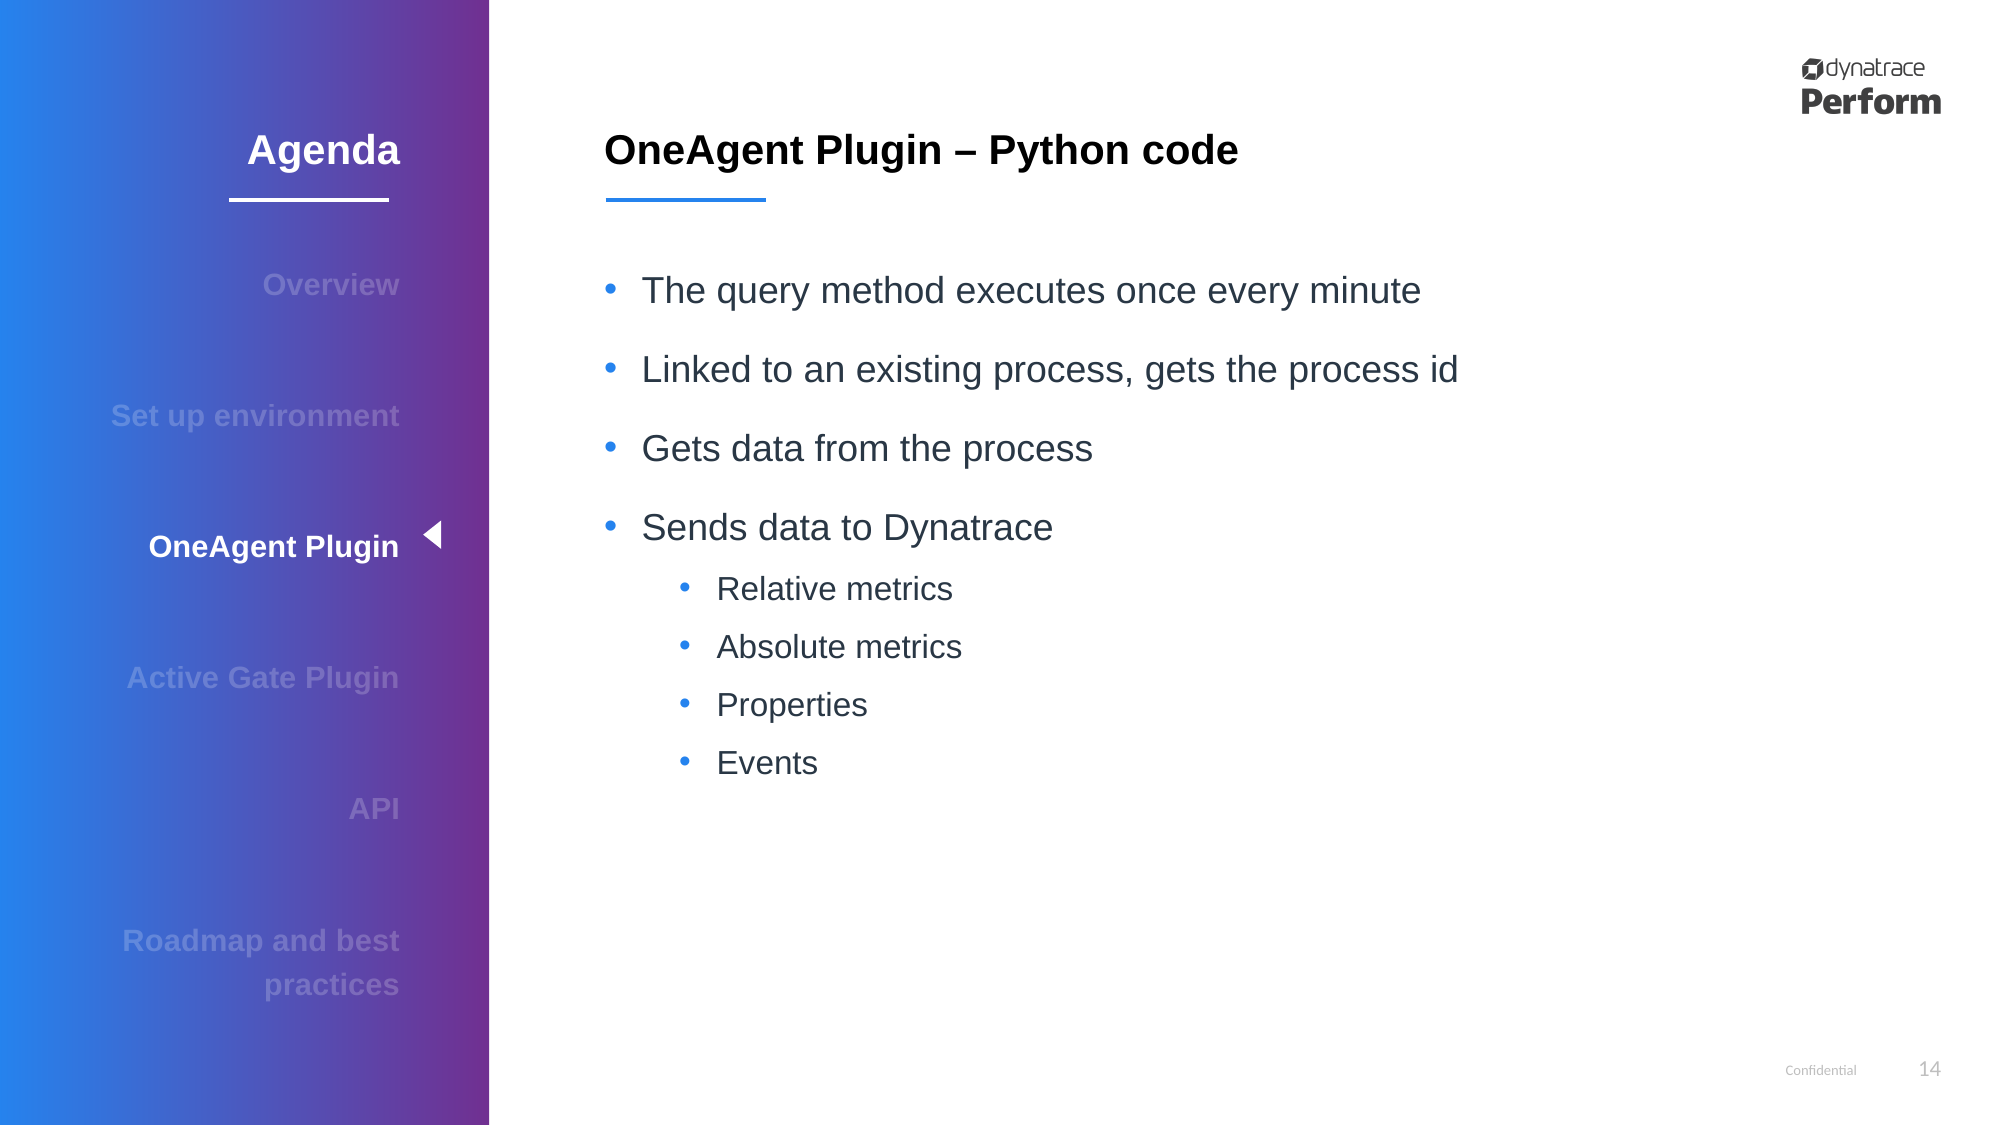

Agenda
# OneAgent Plugin – Python code
Overview
Set up environment
OneAgent Plugin
Active Gate Plugin
API
Roadmap and best practices
The query method executes once every minute
Linked to an existing process, gets the process id
Gets data from the process
Sends data to Dynatrace
Relative metrics
Absolute metrics
Properties
Events